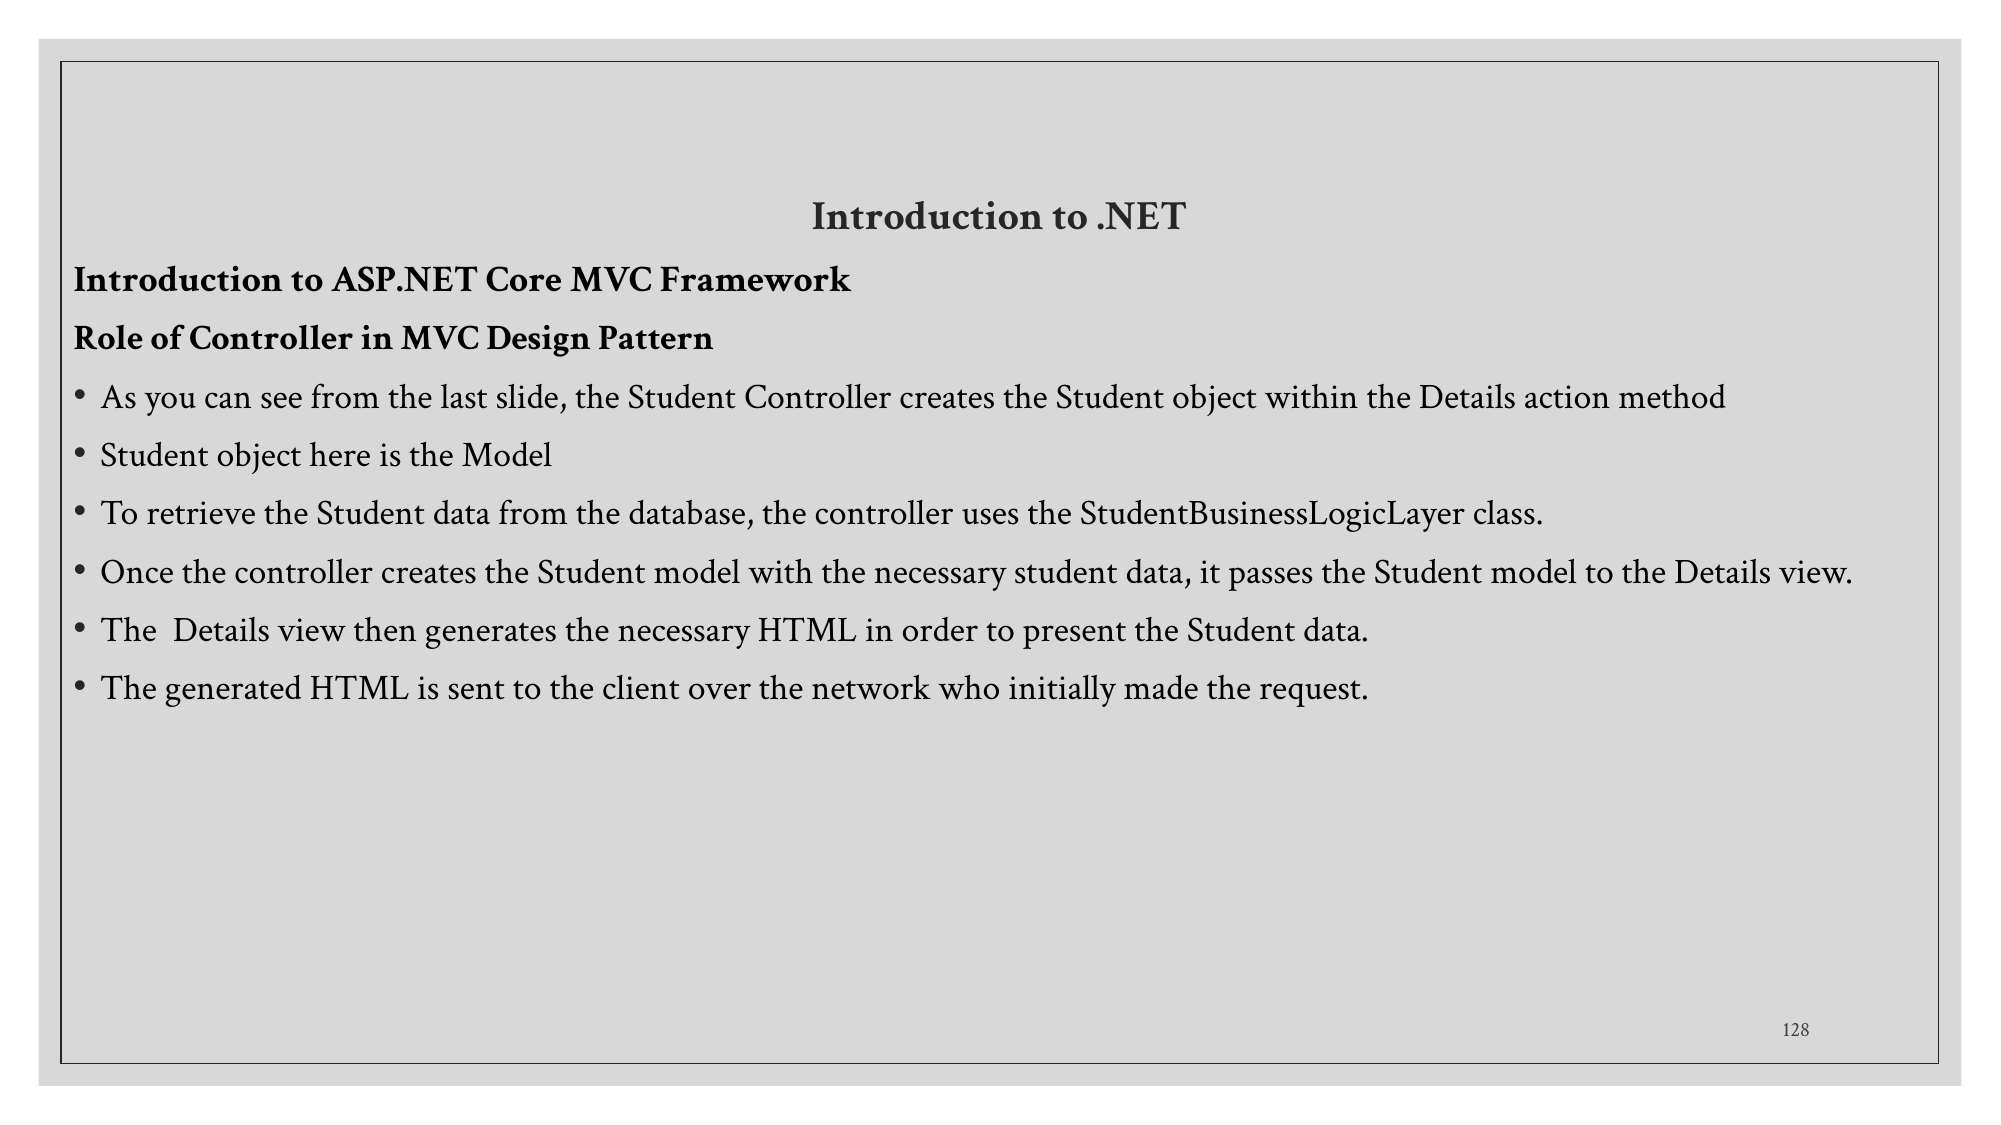

# Introduction to .NET
Introduction to ASP.NET Core MVC Framework
Role of Controller in MVC Design Pattern
As you can see from the last slide, the Student Controller creates the Student object within the Details action method
Student object here is the Model
To retrieve the Student data from the database, the controller uses the StudentBusinessLogicLayer class.
Once the controller creates the Student model with the necessary student data, it passes the Student model to the Details view.
The  Details view then generates the necessary HTML in order to present the Student data.
The generated HTML is sent to the client over the network who initially made the request.

128